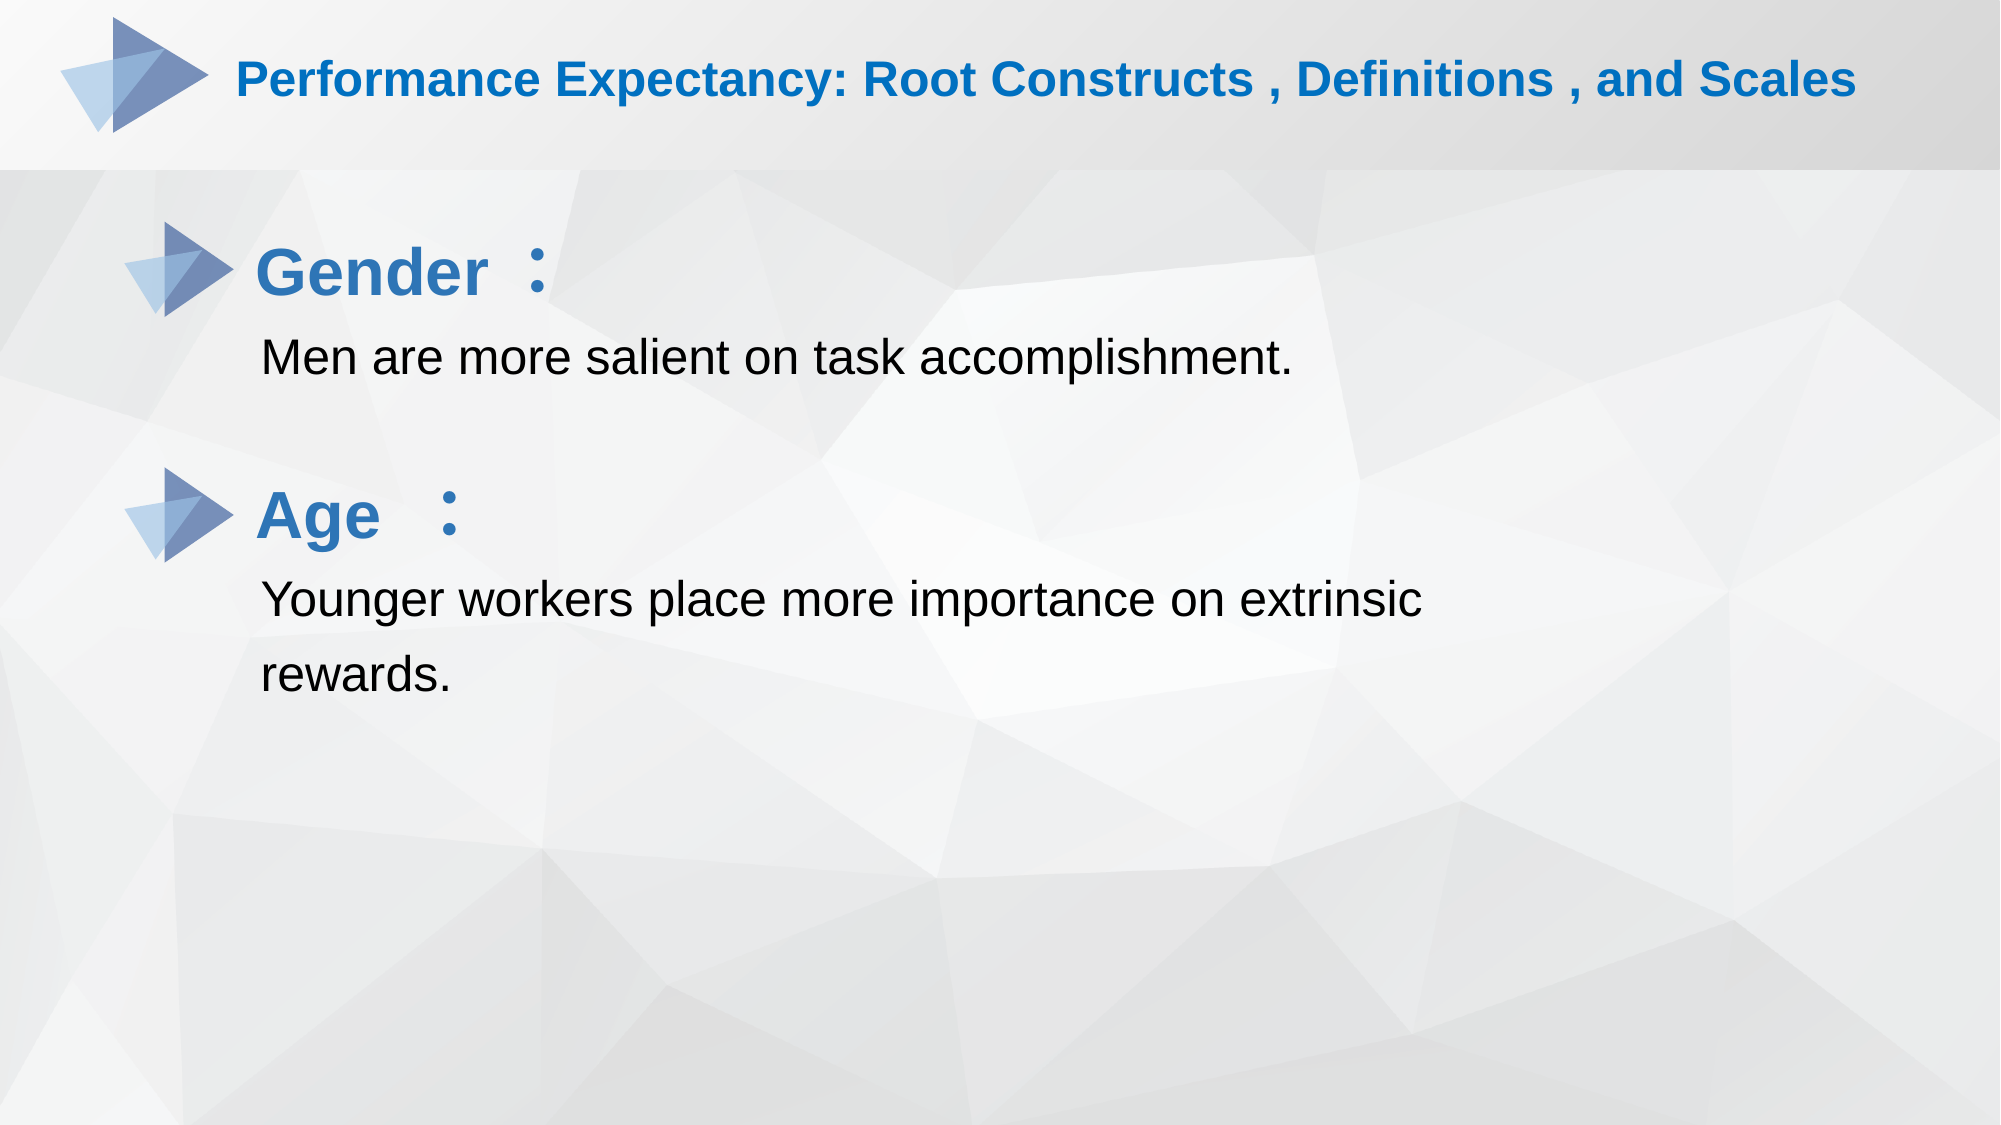

Performance Expectancy: Root Constructs , Definitions , and Scales
# Performance Expectancy

  Gender：
   Men are more salient on task accomplishment.

  Age ：
   Younger workers place more importance on extrinsic
   rewards.